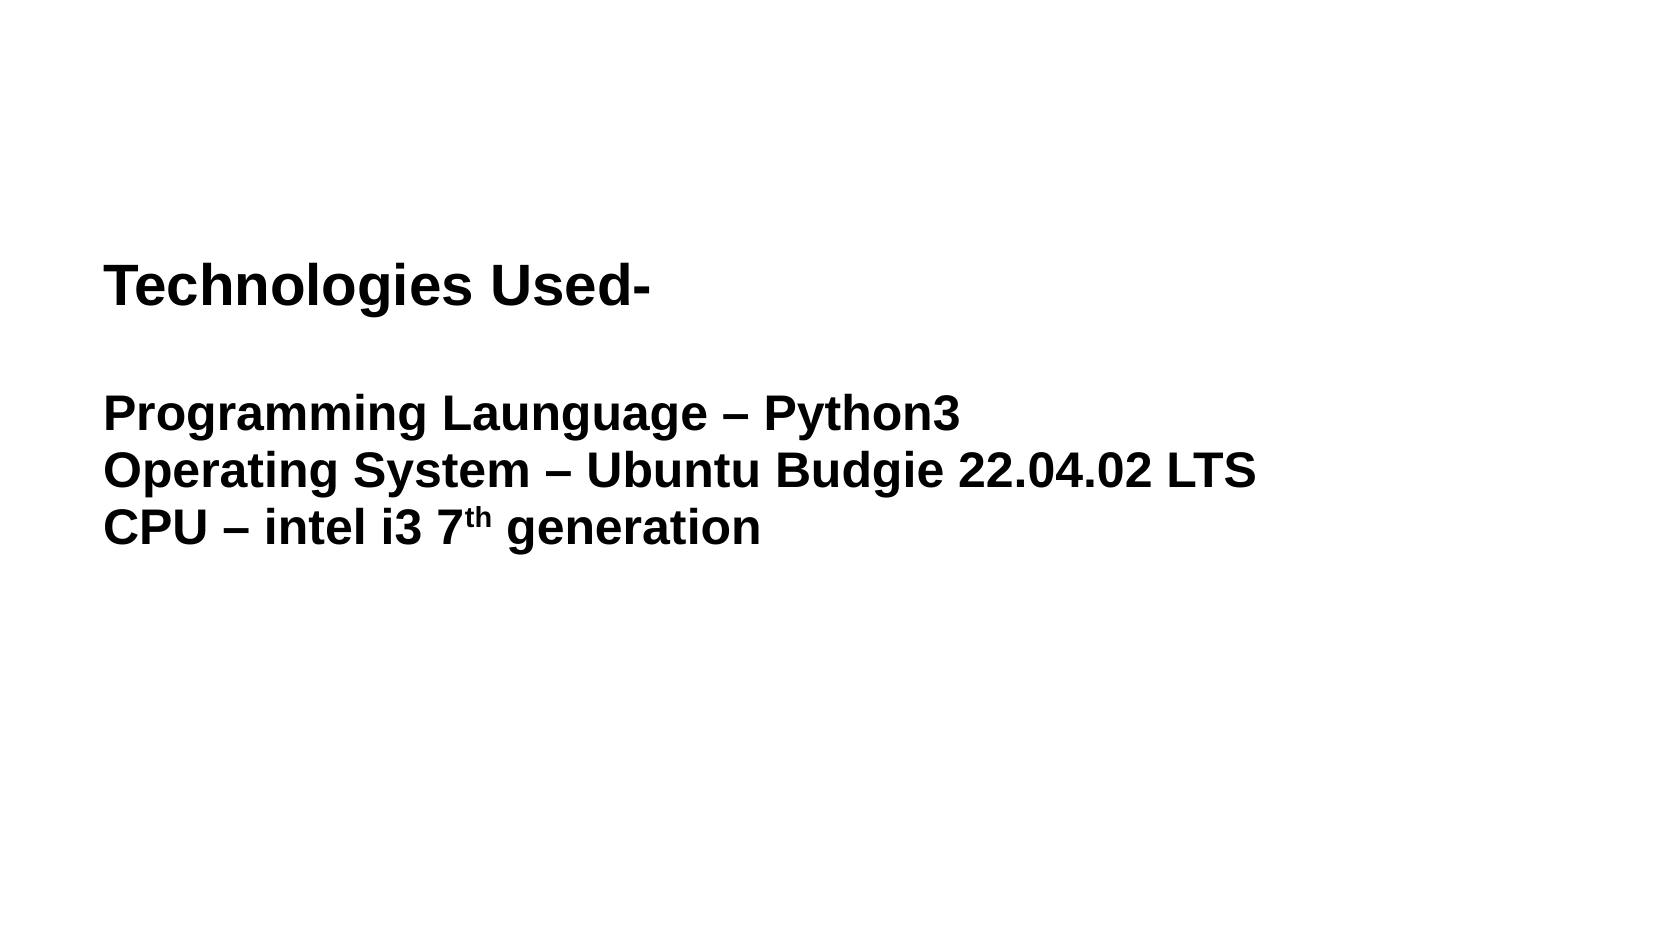

Technologies Used-

Programming Launguage – Python3
Operating System – Ubuntu Budgie 22.04.02 LTS
CPU – intel i3 7th generation